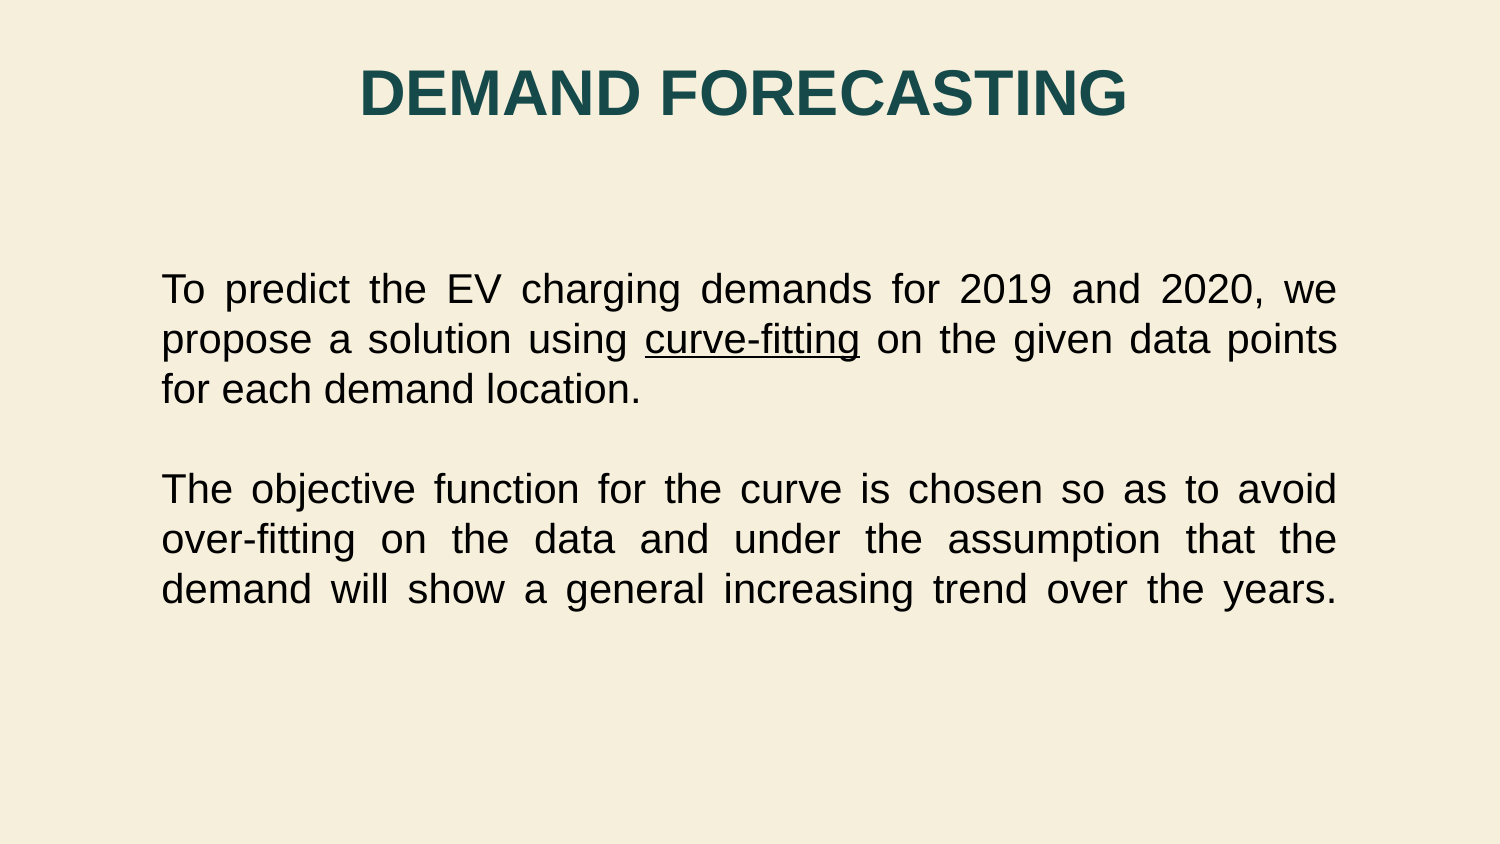

# DEMAND FORECASTING
To predict the EV charging demands for 2019 and 2020, we propose a solution using curve-fitting on the given data points for each demand location.

The objective function for the curve is chosen so as to avoid over-fitting on the data and under the assumption that the demand will show a general increasing trend over the years.